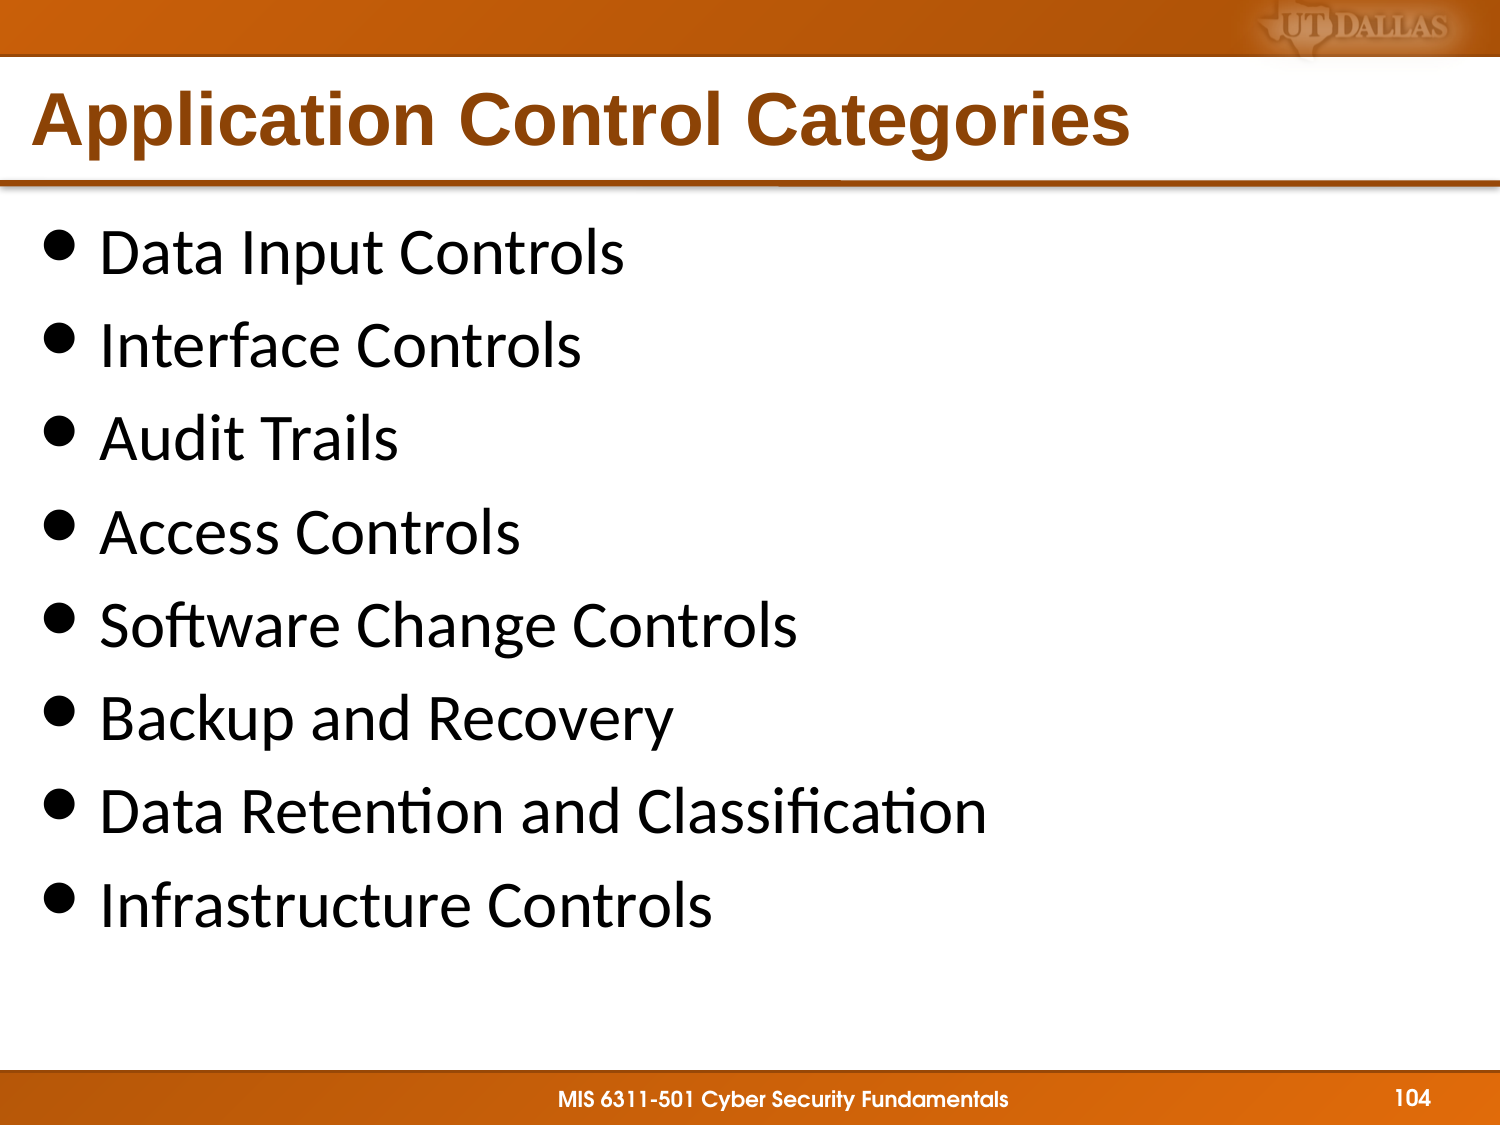

# Application Control Categories
Data Input Controls
Interface Controls
Audit Trails
Access Controls
Software Change Controls
Backup and Recovery
Data Retention and Classification
Infrastructure Controls
104